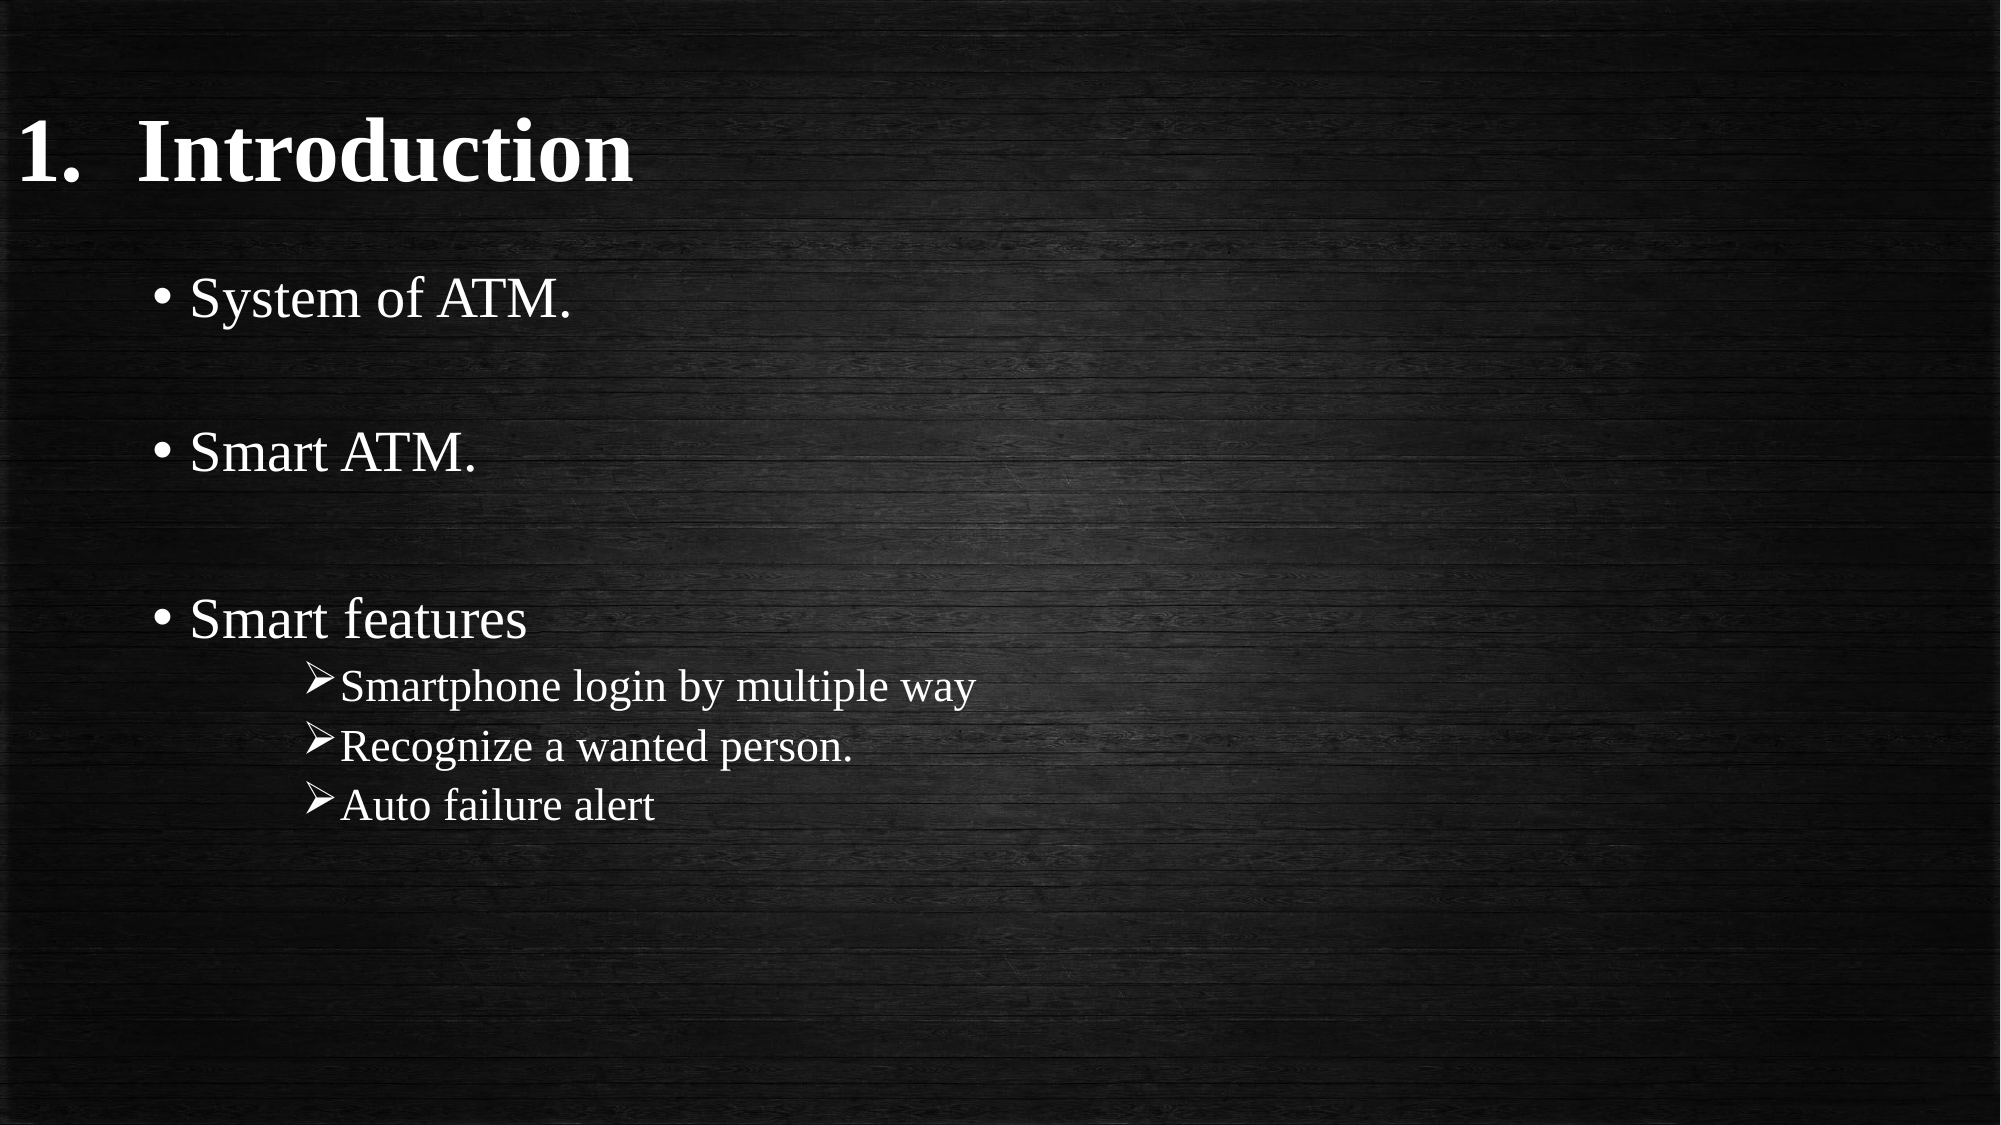

# Introduction
System of ATM.
Smart ATM.

Smart features
Smartphone login by multiple way
Recognize a wanted person.
Auto failure alert